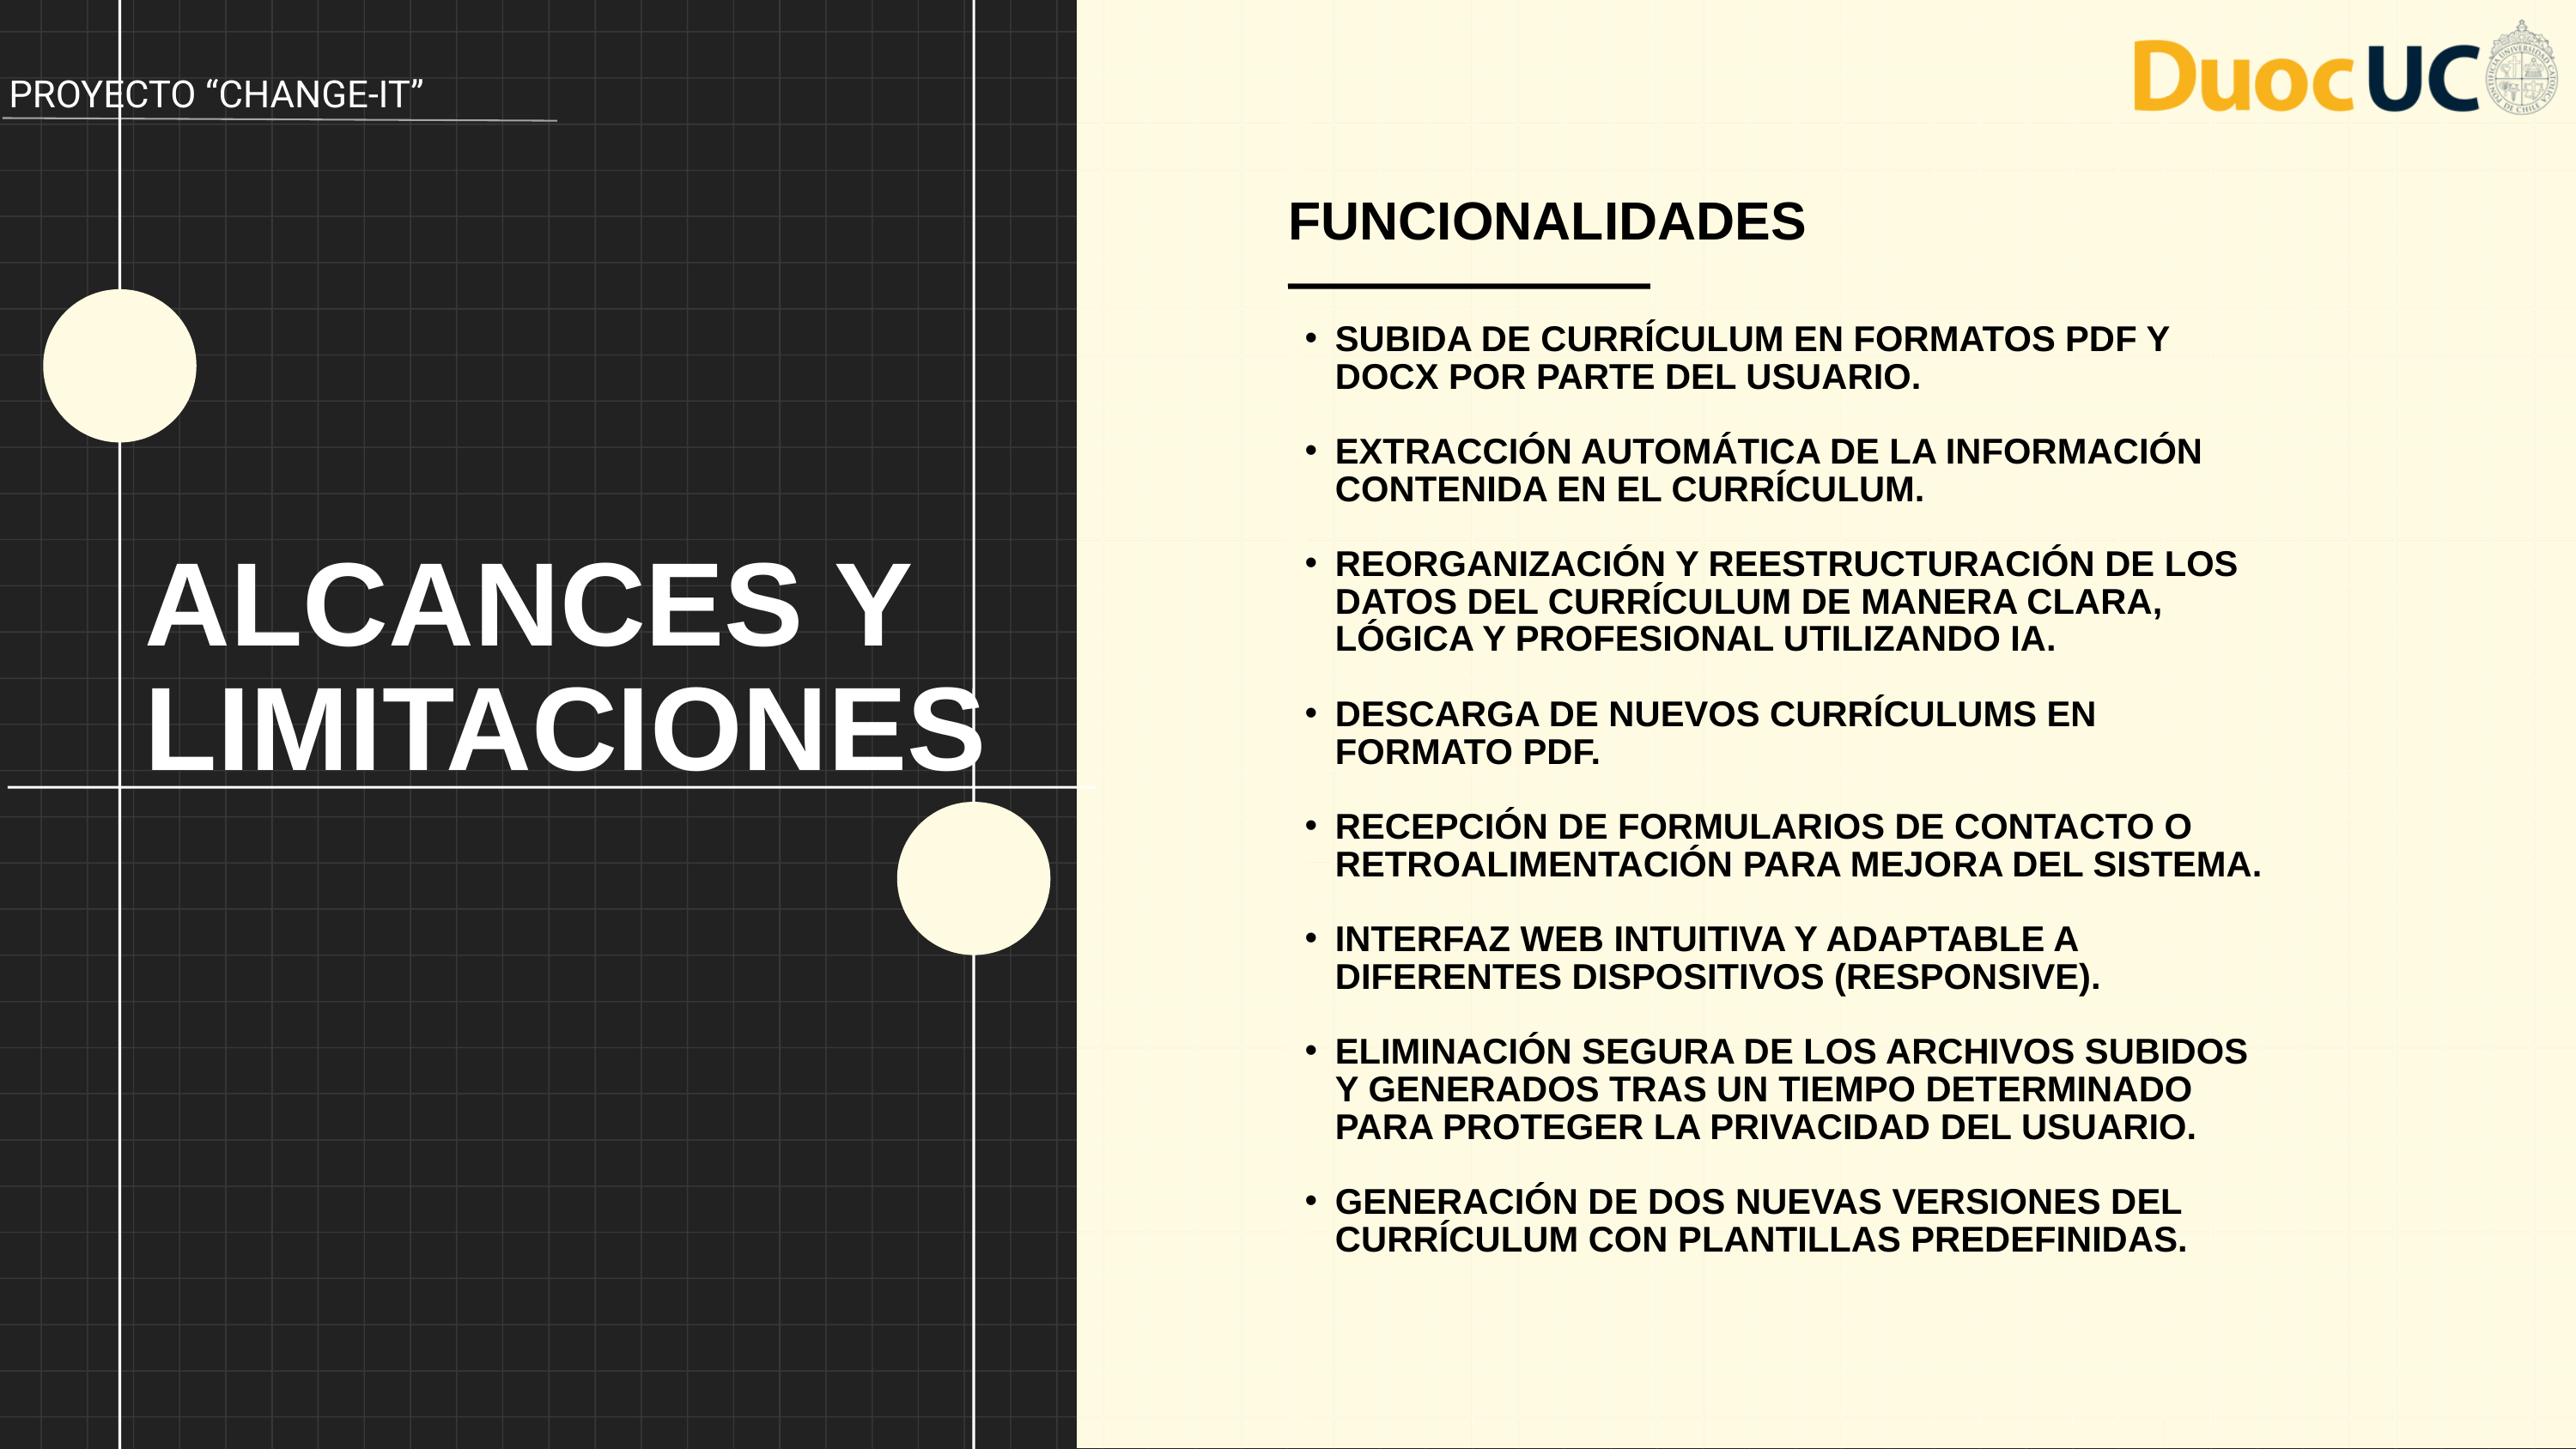

PROYECTO “CHANGE-IT”

FUNCIONALIDADES

SUBIDA DE CURRÍCULUM EN FORMATOS PDF Y DOCX POR PARTE DEL USUARIO.

EXTRACCIÓN AUTOMÁTICA DE LA INFORMACIÓN CONTENIDA EN EL CURRÍCULUM.

REORGANIZACIÓN Y REESTRUCTURACIÓN DE LOS DATOS DEL CURRÍCULUM DE MANERA CLARA, LÓGICA Y PROFESIONAL UTILIZANDO IA.

DESCARGA DE NUEVOS CURRÍCULUMS EN FORMATO PDF.

RECEPCIÓN DE FORMULARIOS DE CONTACTO O RETROALIMENTACIÓN PARA MEJORA DEL SISTEMA.

INTERFAZ WEB INTUITIVA Y ADAPTABLE A DIFERENTES DISPOSITIVOS (RESPONSIVE).

ELIMINACIÓN SEGURA DE LOS ARCHIVOS SUBIDOS Y GENERADOS TRAS UN TIEMPO DETERMINADO PARA PROTEGER LA PRIVACIDAD DEL USUARIO.

GENERACIÓN DE DOS NUEVAS VERSIONES DEL CURRÍCULUM CON PLANTILLAS PREDEFINIDAS.

ALCANCES Y LIMITACIONES